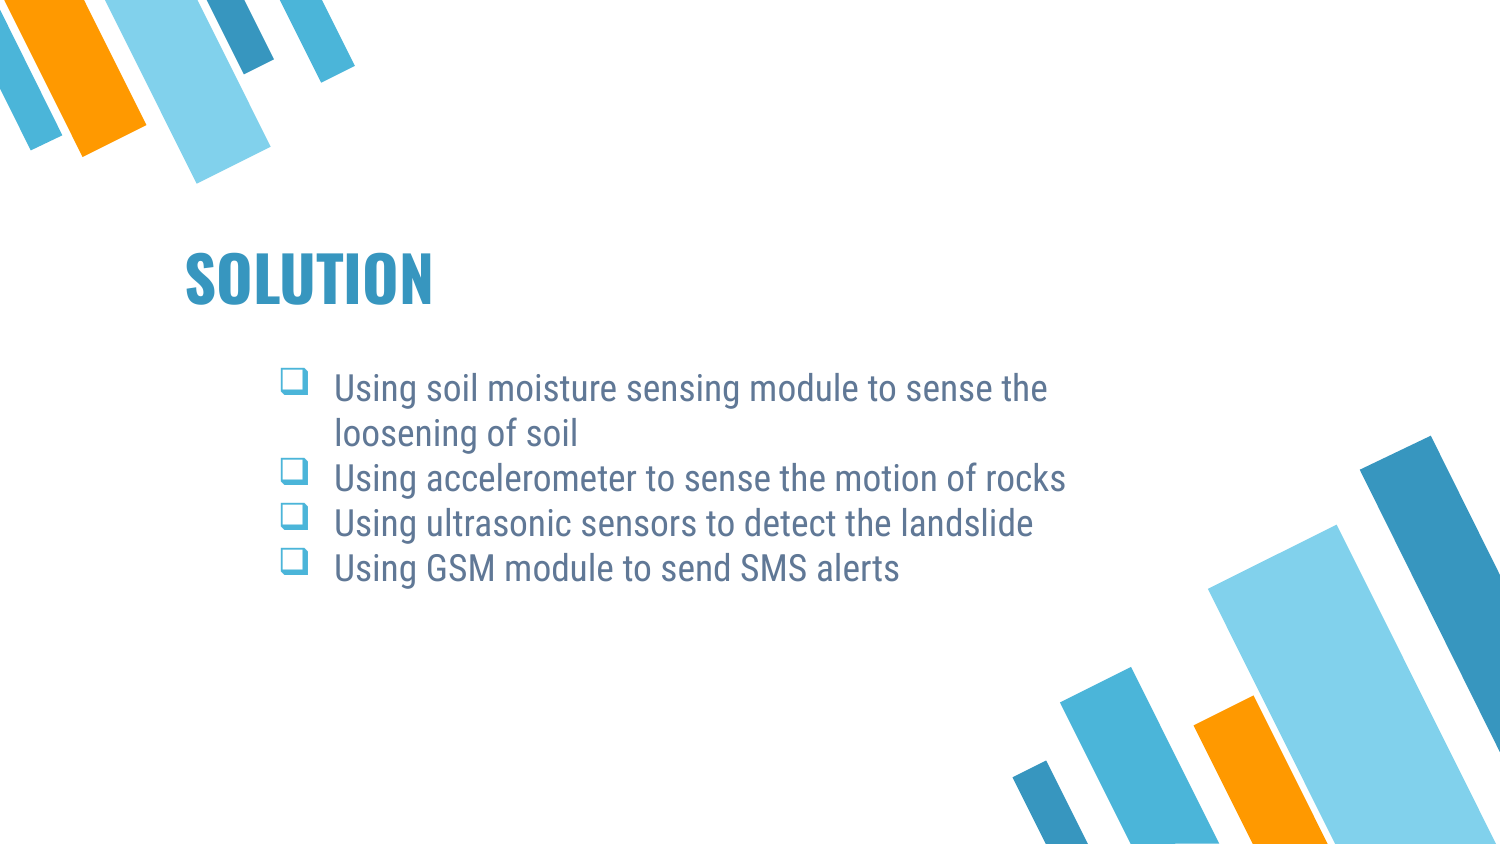

# SOLUTION
Using soil moisture sensing module to sense the loosening of soil
Using accelerometer to sense the motion of rocks
Using ultrasonic sensors to detect the landslide
Using GSM module to send SMS alerts